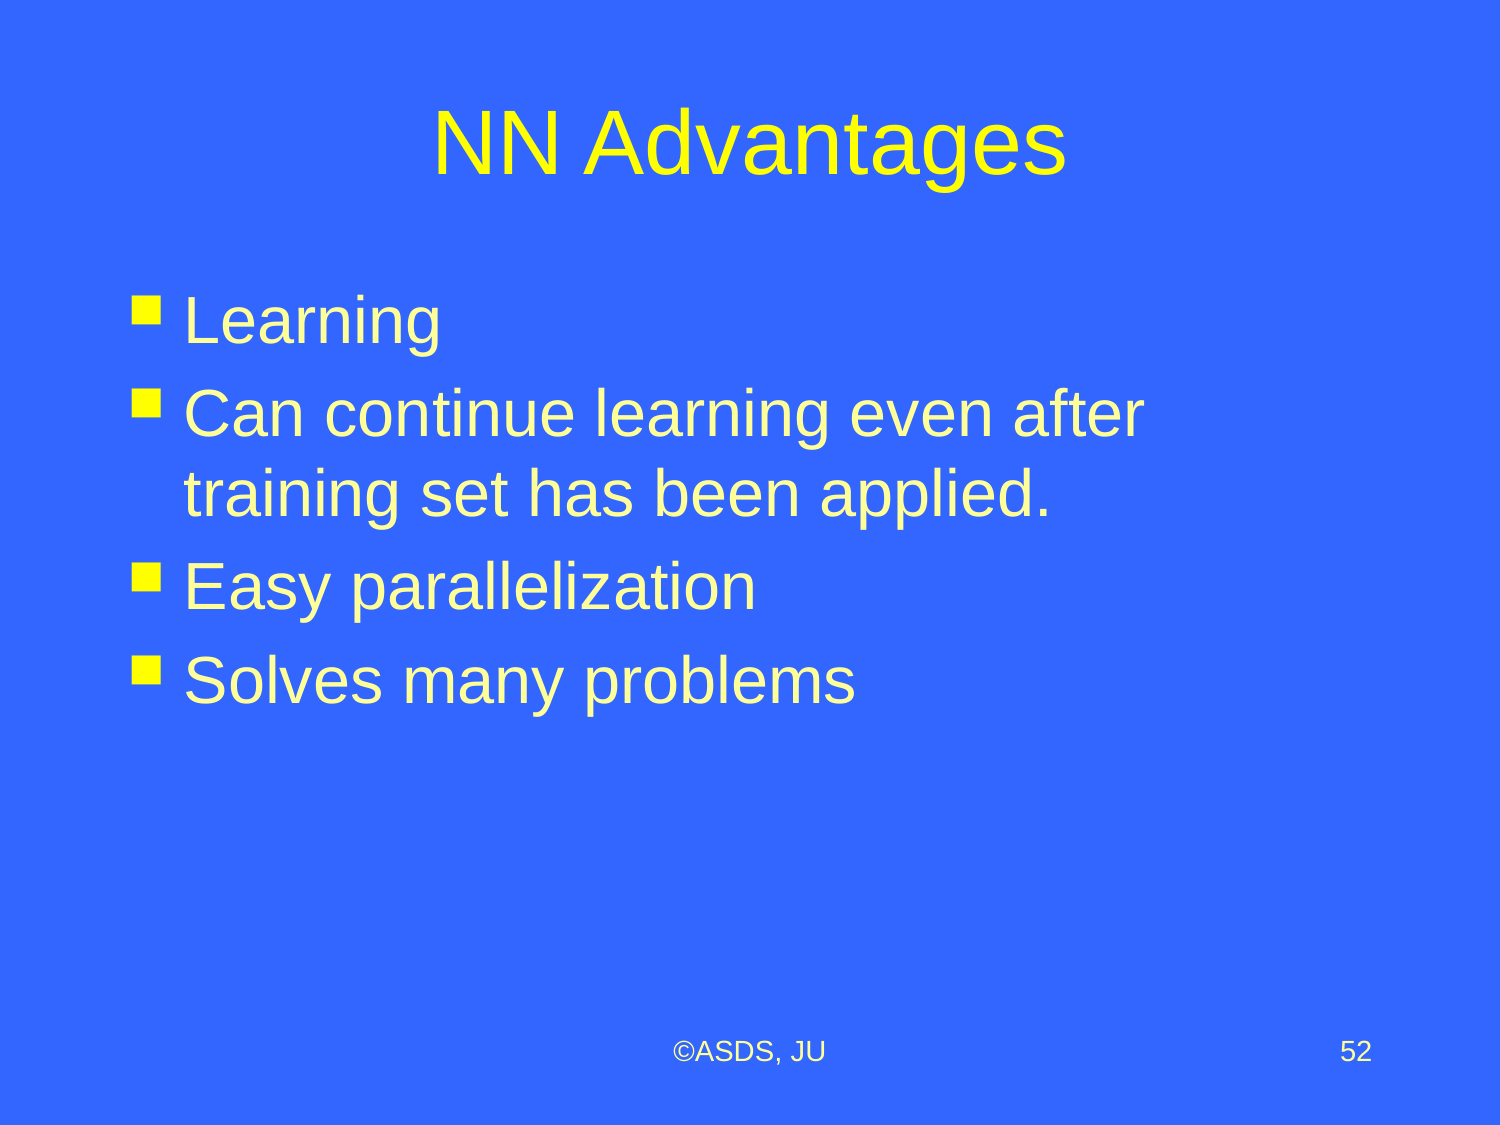

# NN Advantages
Learning
Can continue learning even after training set has been applied.
Easy parallelization
Solves many problems
©ASDS, JU
52